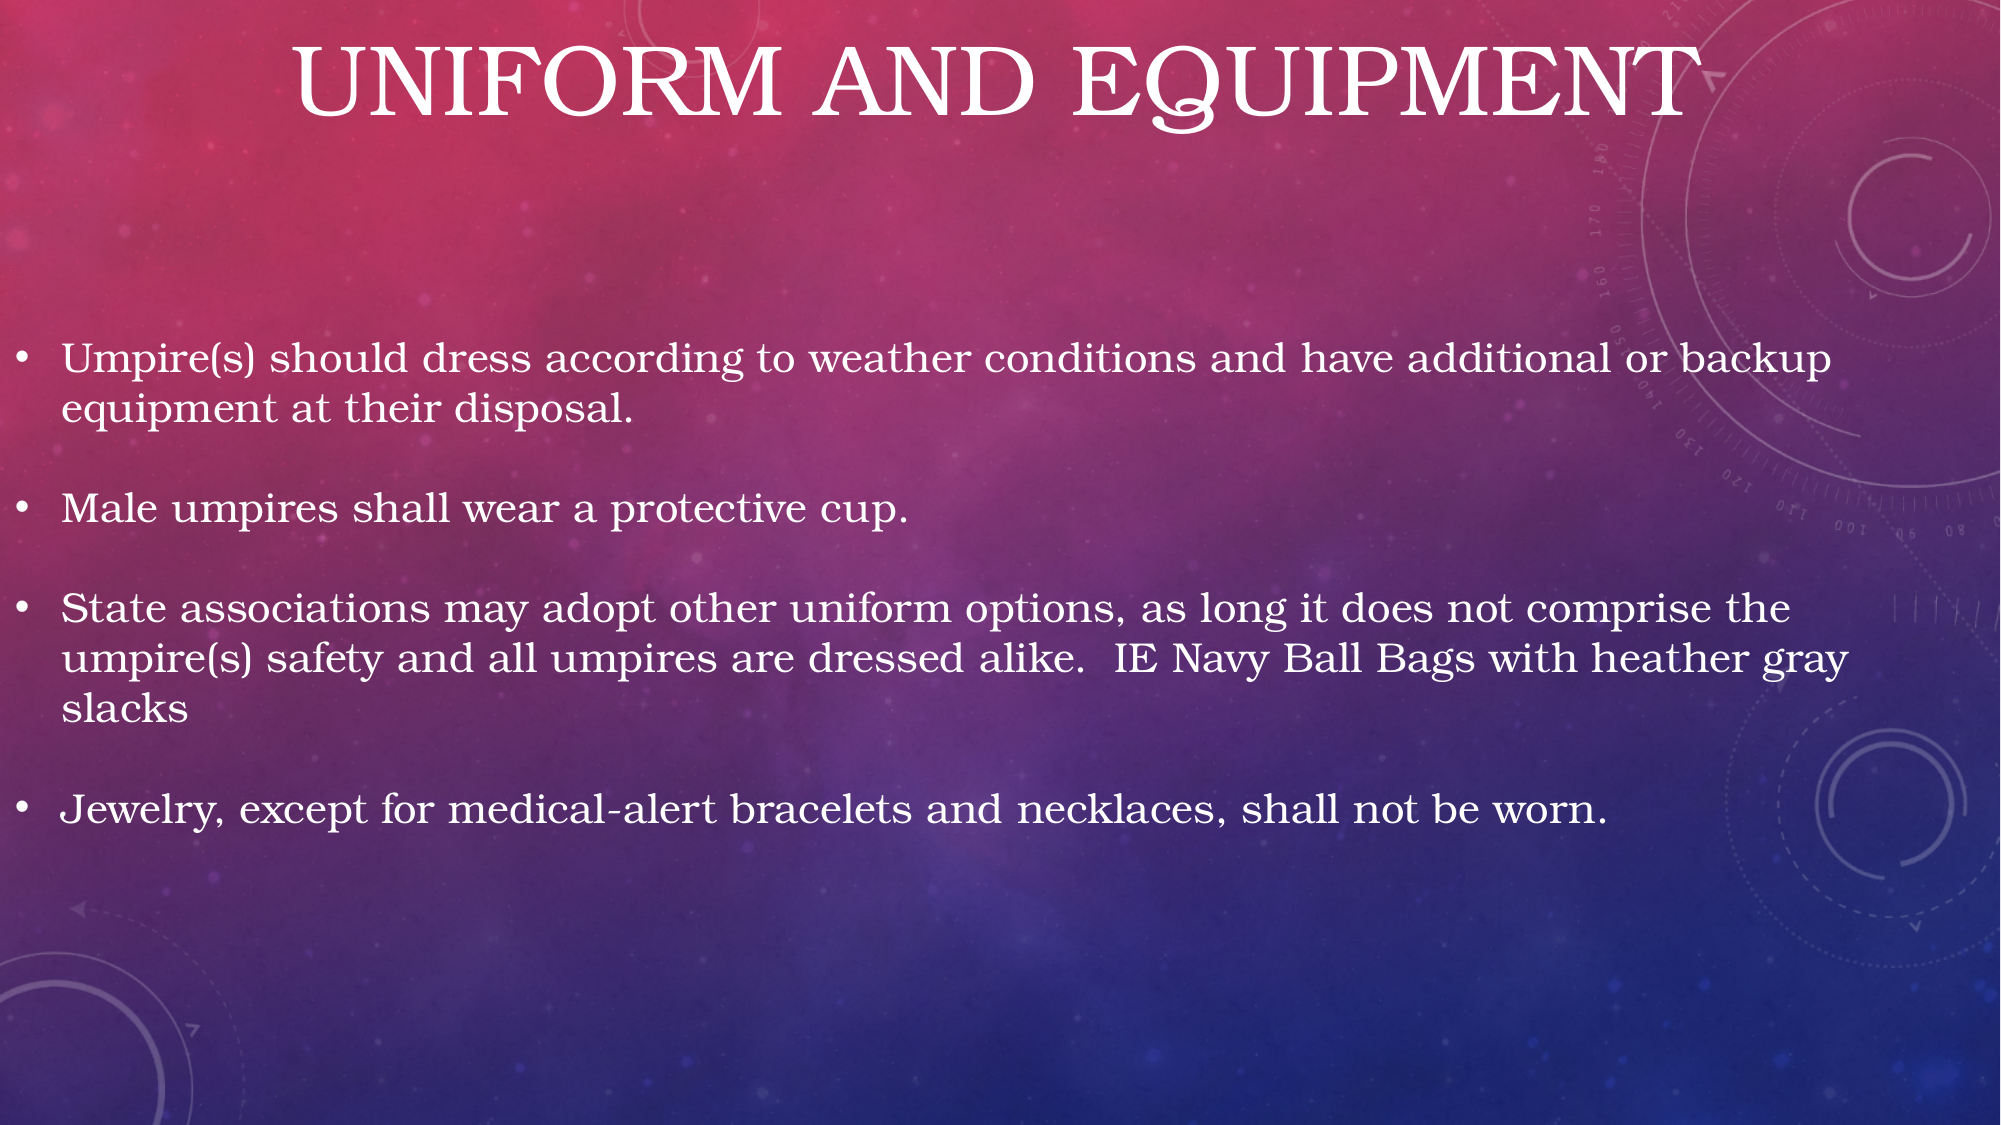

# Uniform and Equipment
Umpire(s) should dress according to weather conditions and have additional or backup equipment at their disposal.

Male umpires shall wear a protective cup.

State associations may adopt other uniform options, as long it does not comprise the umpire(s) safety and all umpires are dressed alike.  IE Navy Ball Bags with heather gray slacks

Jewelry, except for medical-alert bracelets and necklaces, shall not be worn.